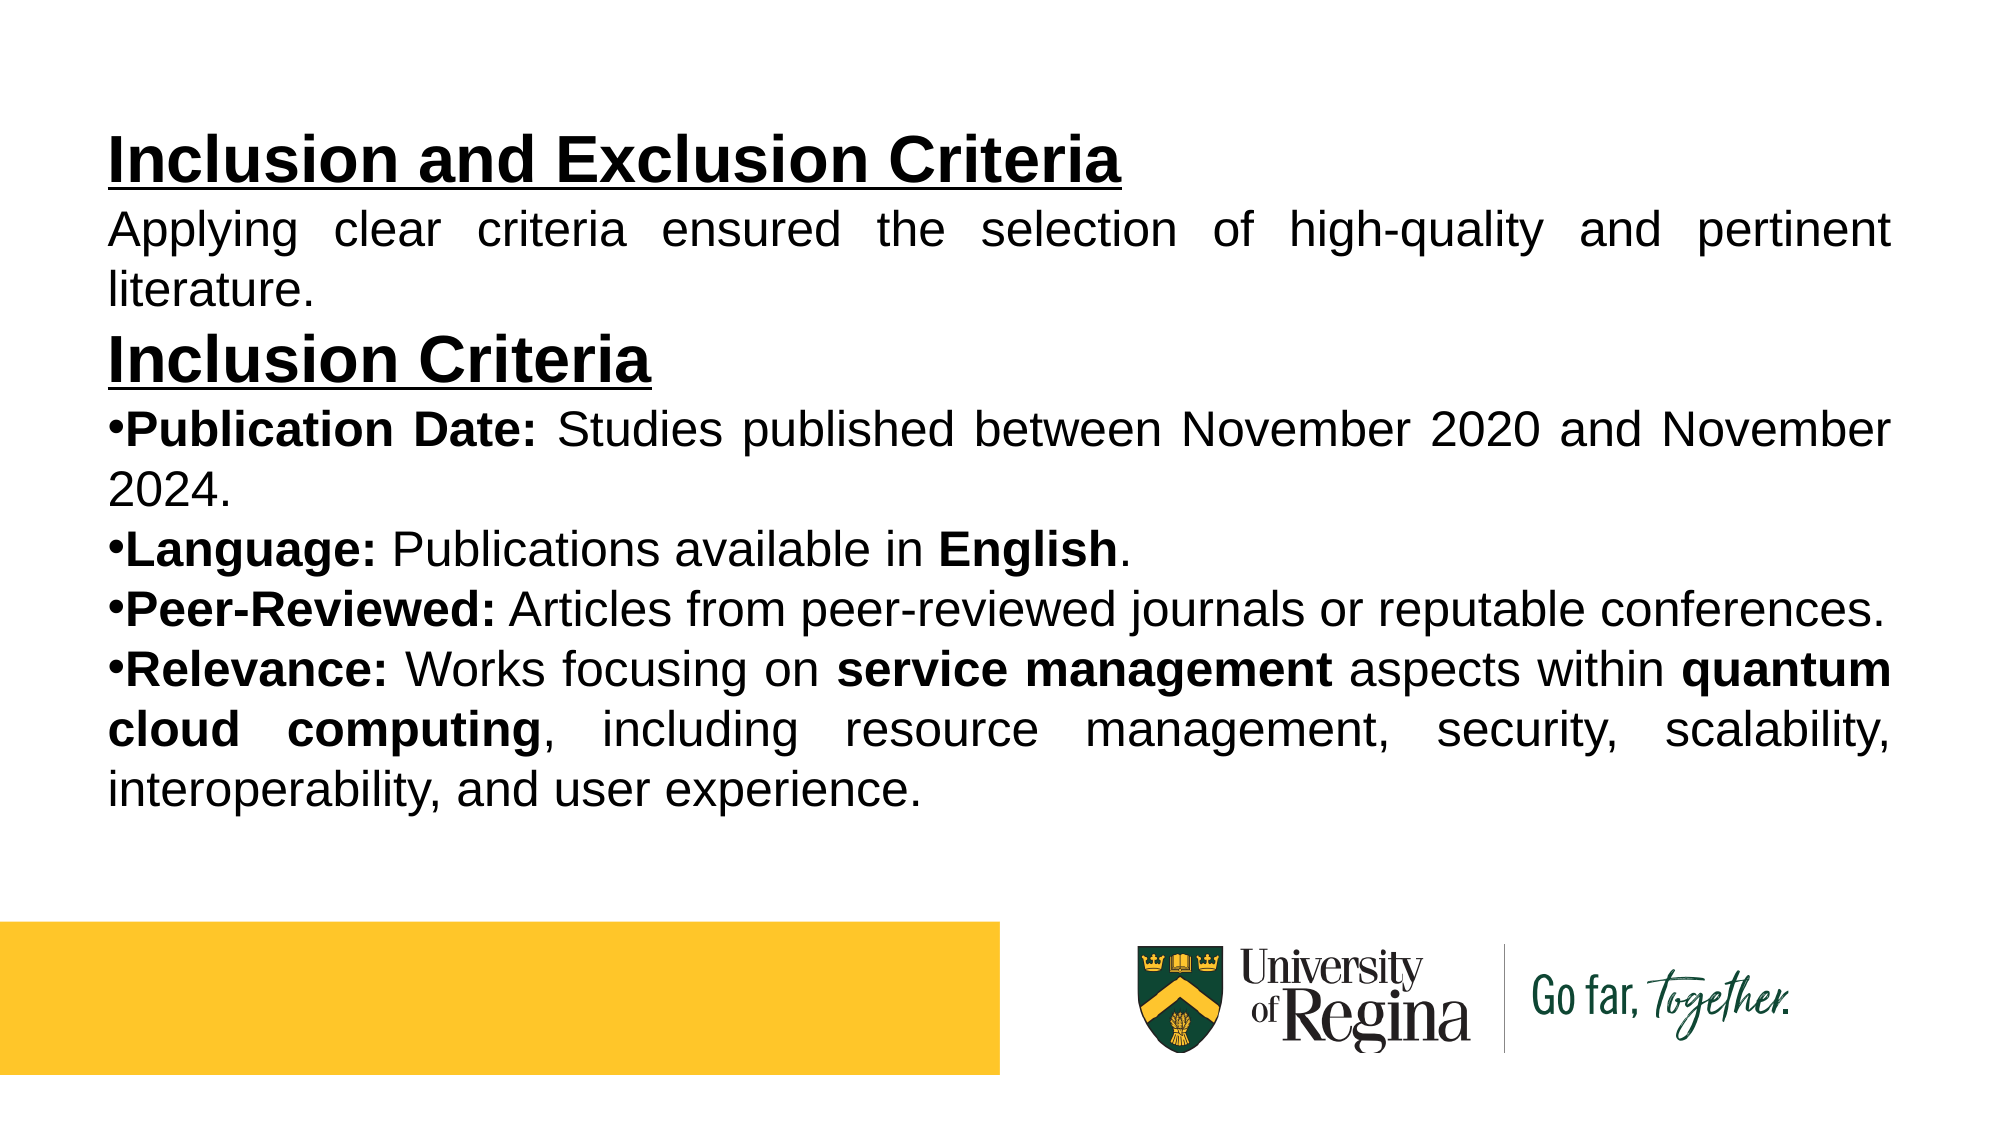

Inclusion and Exclusion Criteria
Applying clear criteria ensured the selection of high-quality and pertinent literature.
Inclusion Criteria
Publication Date: Studies published between November 2020 and November 2024.
Language: Publications available in English.
Peer-Reviewed: Articles from peer-reviewed journals or reputable conferences.
Relevance: Works focusing on service management aspects within quantum cloud computing, including resource management, security, scalability, interoperability, and user experience.